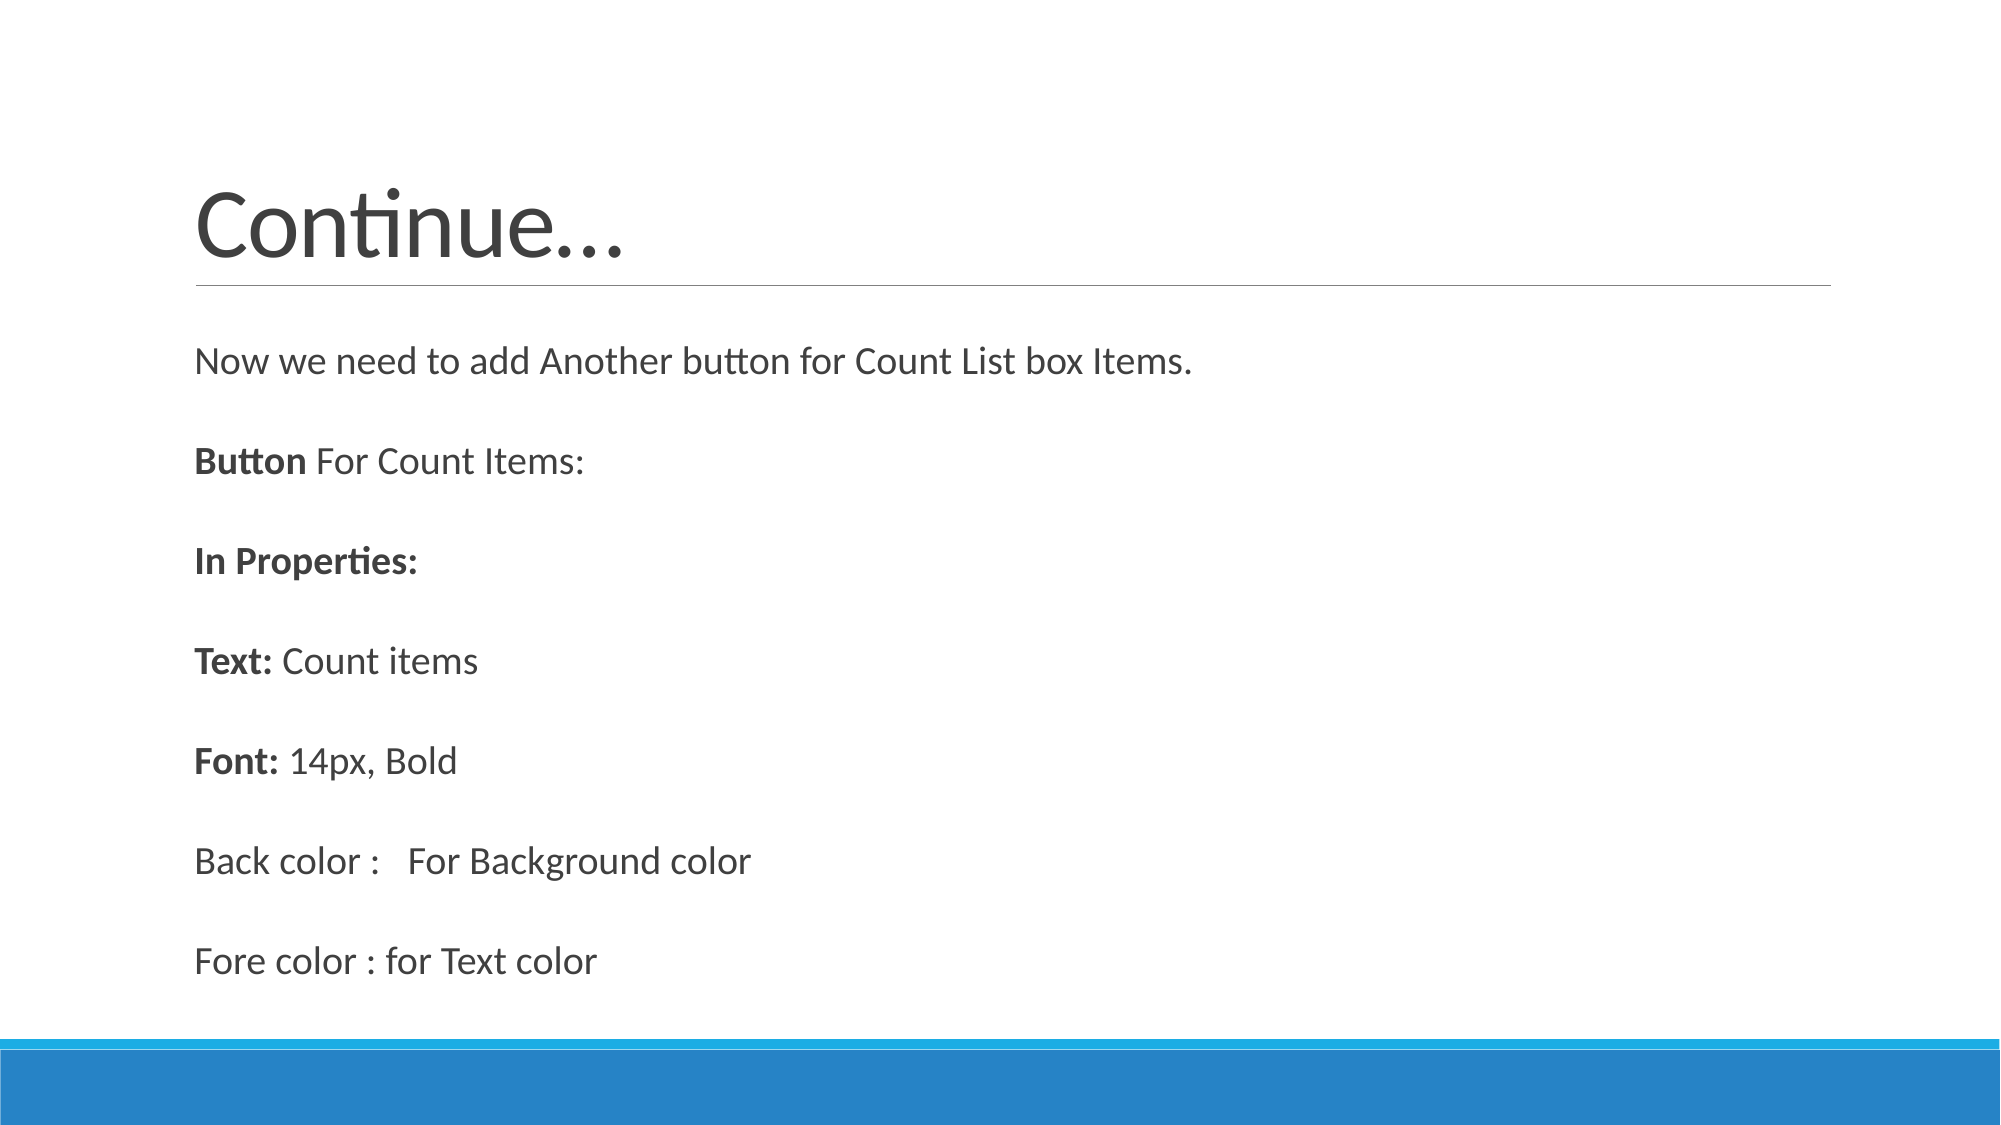

# Continue…
Now we need to add Another button for Count List box Items.
Button For Count Items:
In Properties:
Text: Count items
Font: 14px, Bold
Back color :   For Background color
Fore color : for Text color